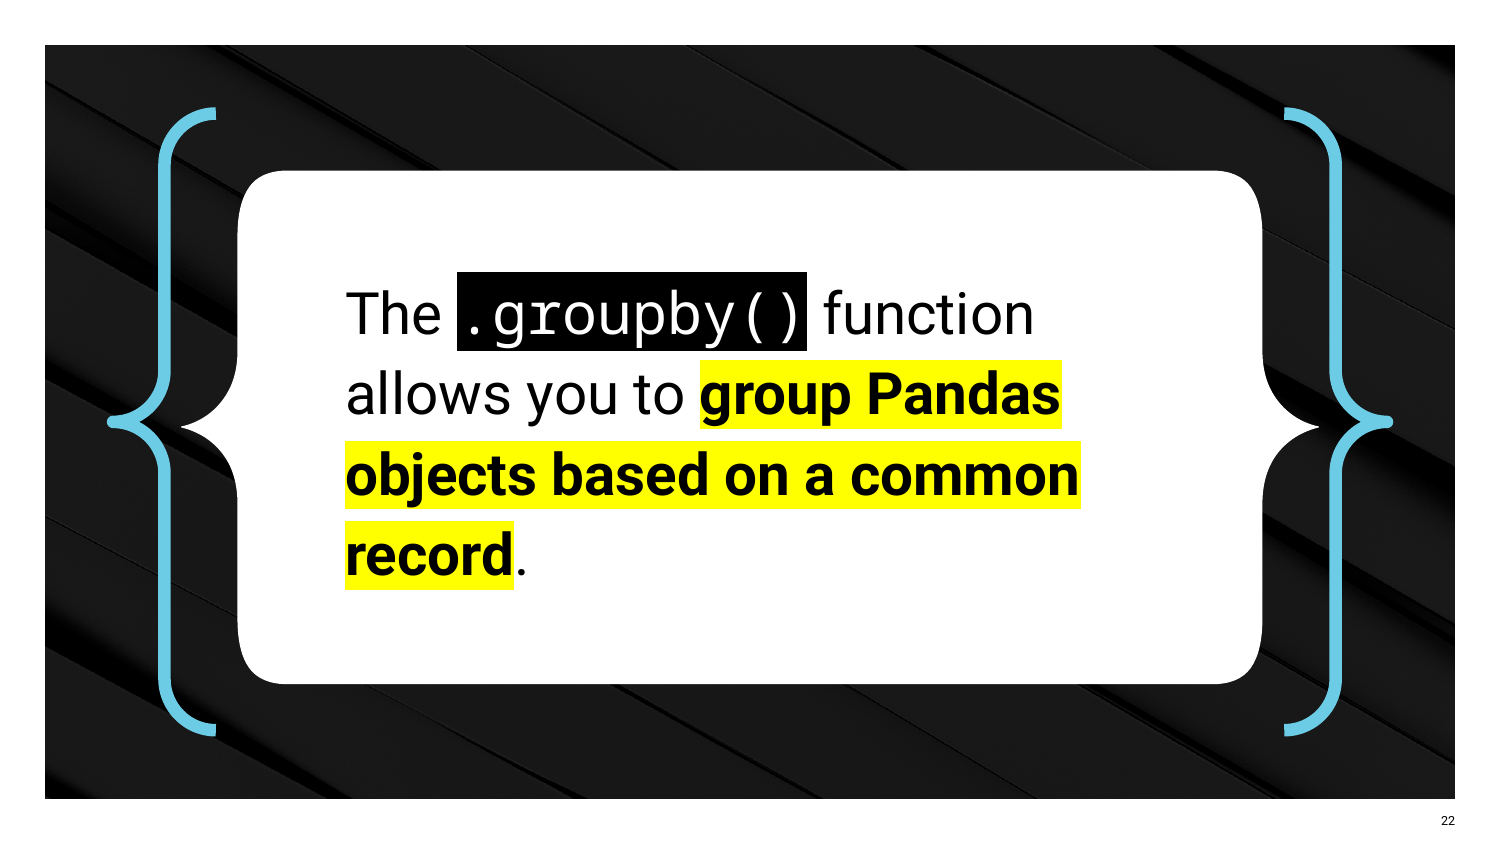

The .groupby() function allows you to group Pandas objects based on a common record.